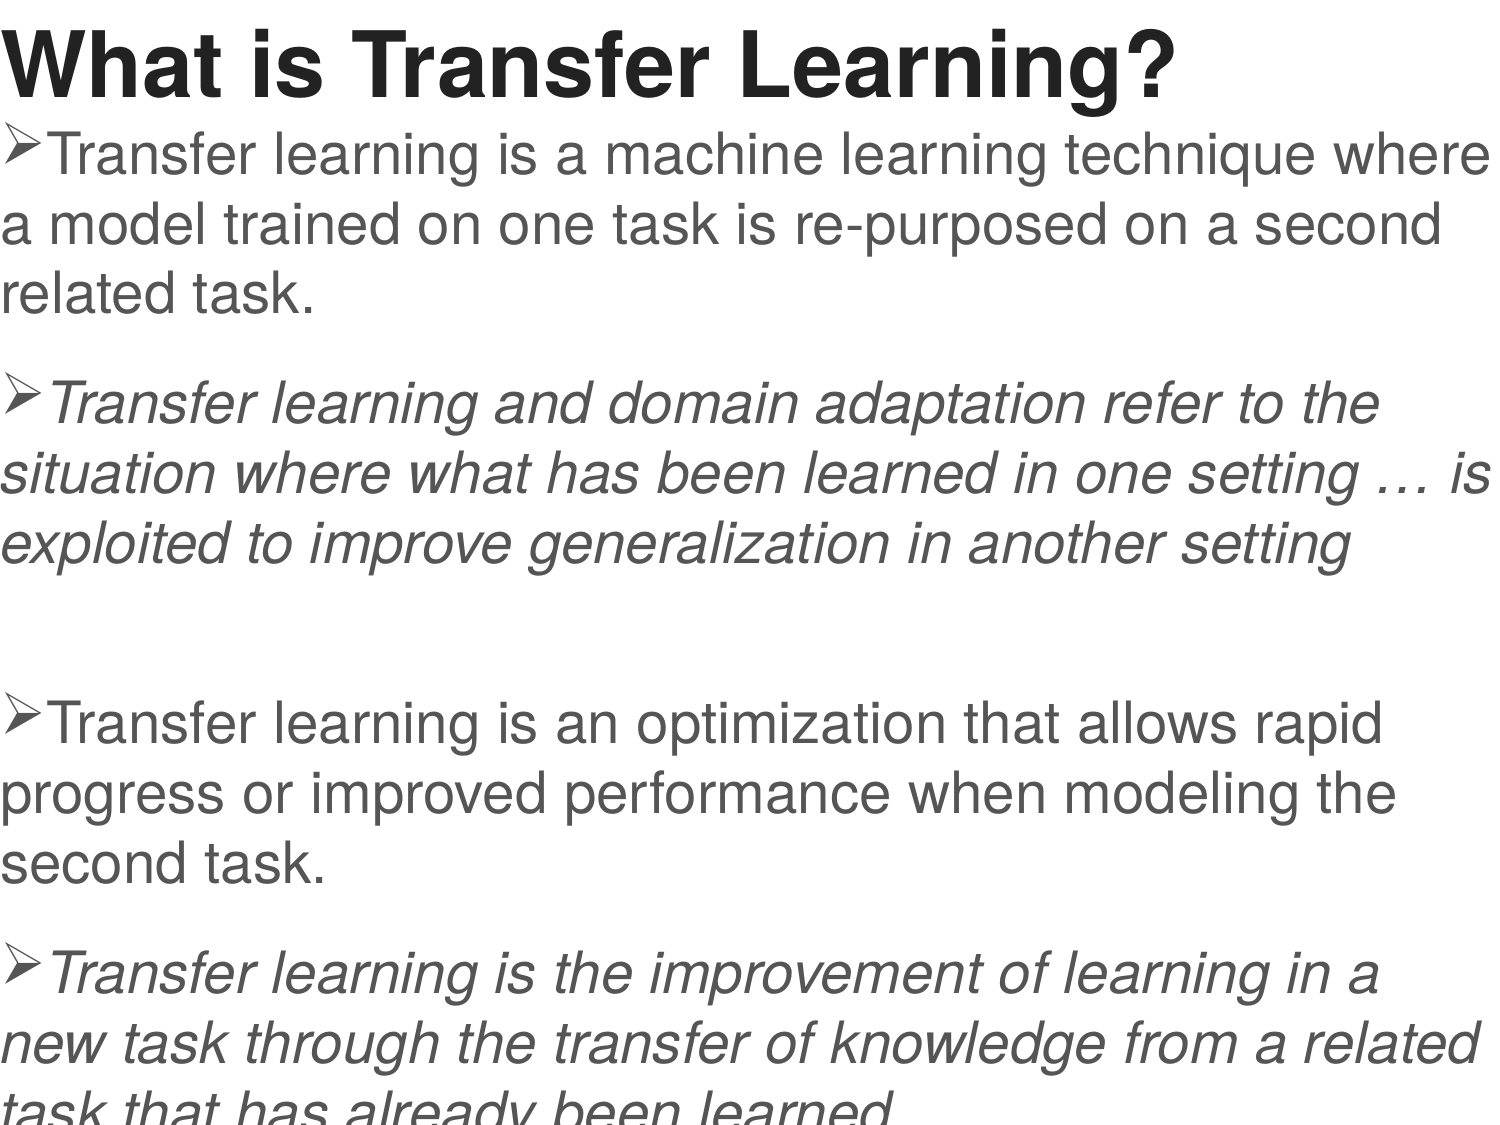

What is Transfer Learning?
Transfer learning is a machine learning technique where a model trained on one task is re-purposed on a second related task.

Transfer learning and domain adaptation refer to the situation where what has been learned in one setting … is exploited to improve generalization in another setting

Transfer learning is an optimization that allows rapid progress or improved performance when modeling the second task.

Transfer learning is the improvement of learning in a new task through the transfer of knowledge from a related task that has already been learned.